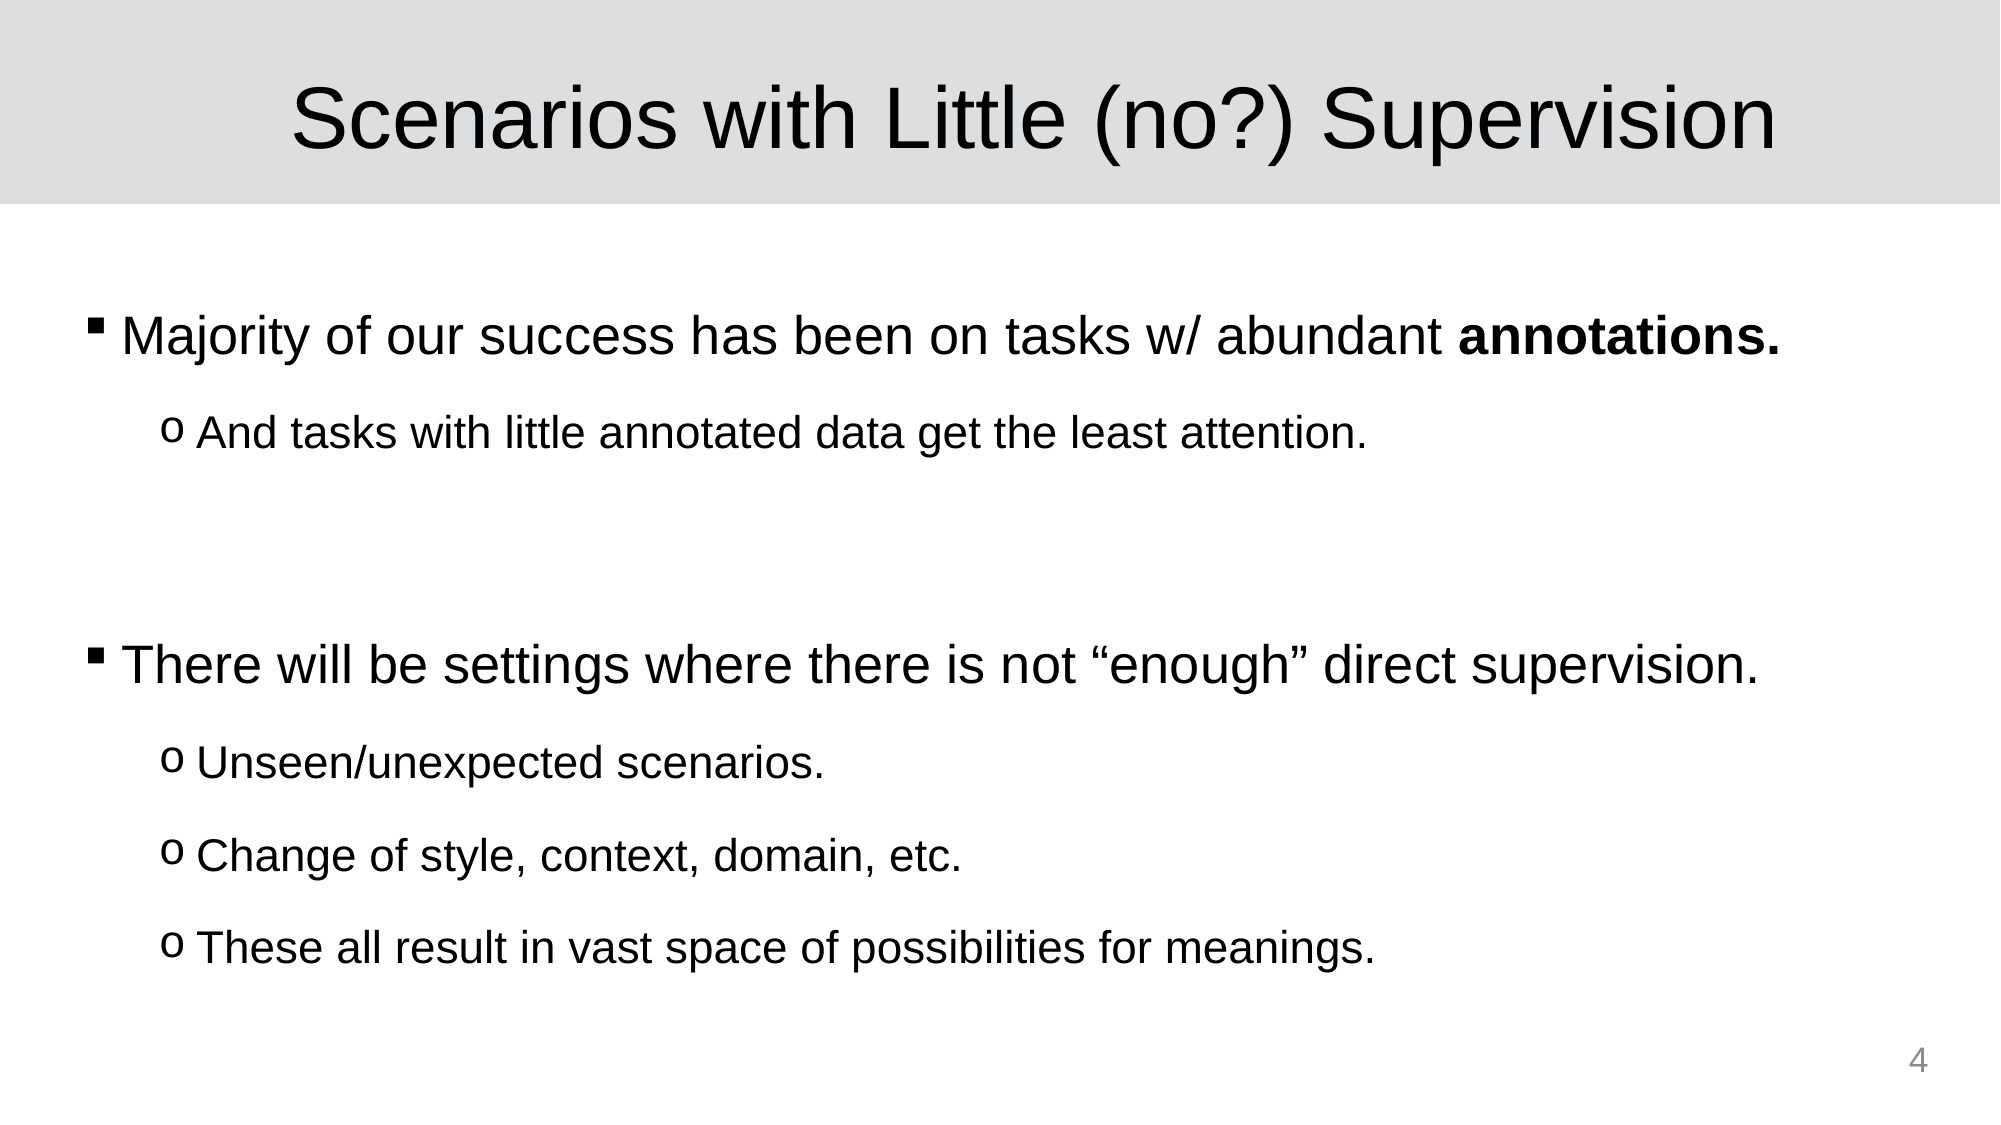

# Scenarios with Little (no?) Supervision
Majority of our success has been on tasks w/ abundant annotations.
And tasks with little annotated data get the least attention.

There will be settings where there is not “enough” direct supervision.
Unseen/unexpected scenarios.
Change of style, context, domain, etc.
These all result in vast space of possibilities for meanings.
4